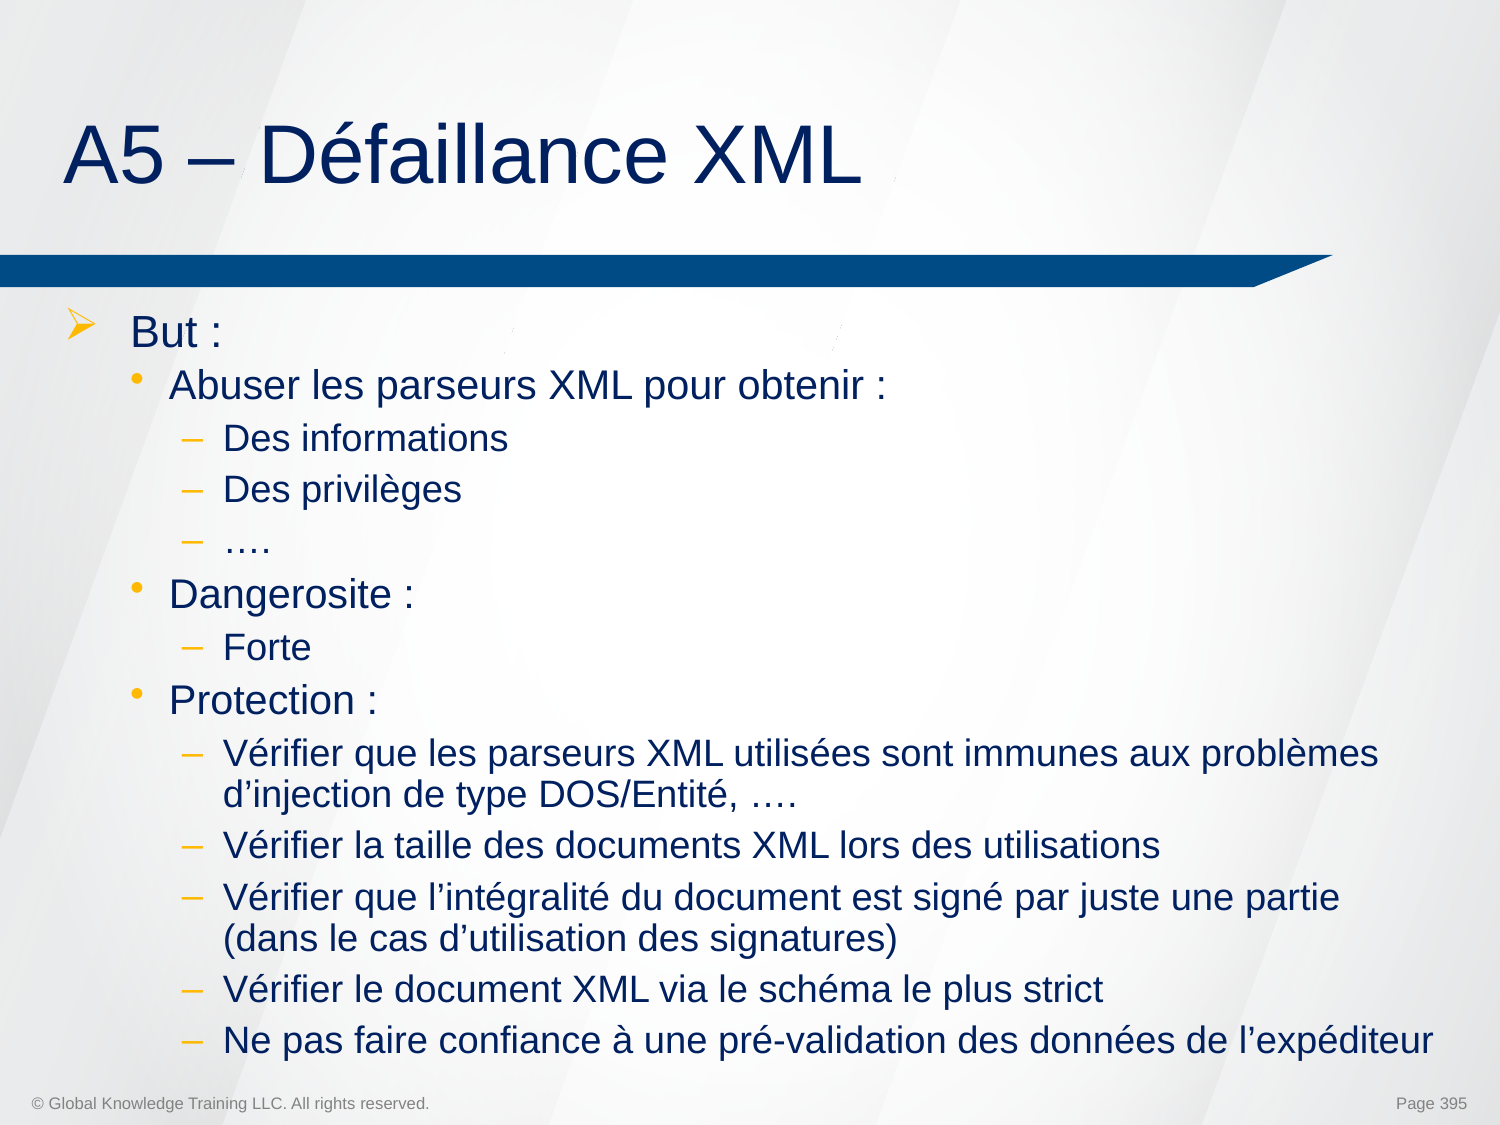

# A5 – Défaillance XML
But :
Abuser les parseurs XML pour obtenir :
Des informations
Des privilèges
….
Dangerosite :
Forte
Protection :
Vérifier que les parseurs XML utilisées sont immunes aux problèmes d’injection de type DOS/Entité, ….
Vérifier la taille des documents XML lors des utilisations
Vérifier que l’intégralité du document est signé par juste une partie (dans le cas d’utilisation des signatures)
Vérifier le document XML via le schéma le plus strict
Ne pas faire confiance à une pré-validation des données de l’expéditeur